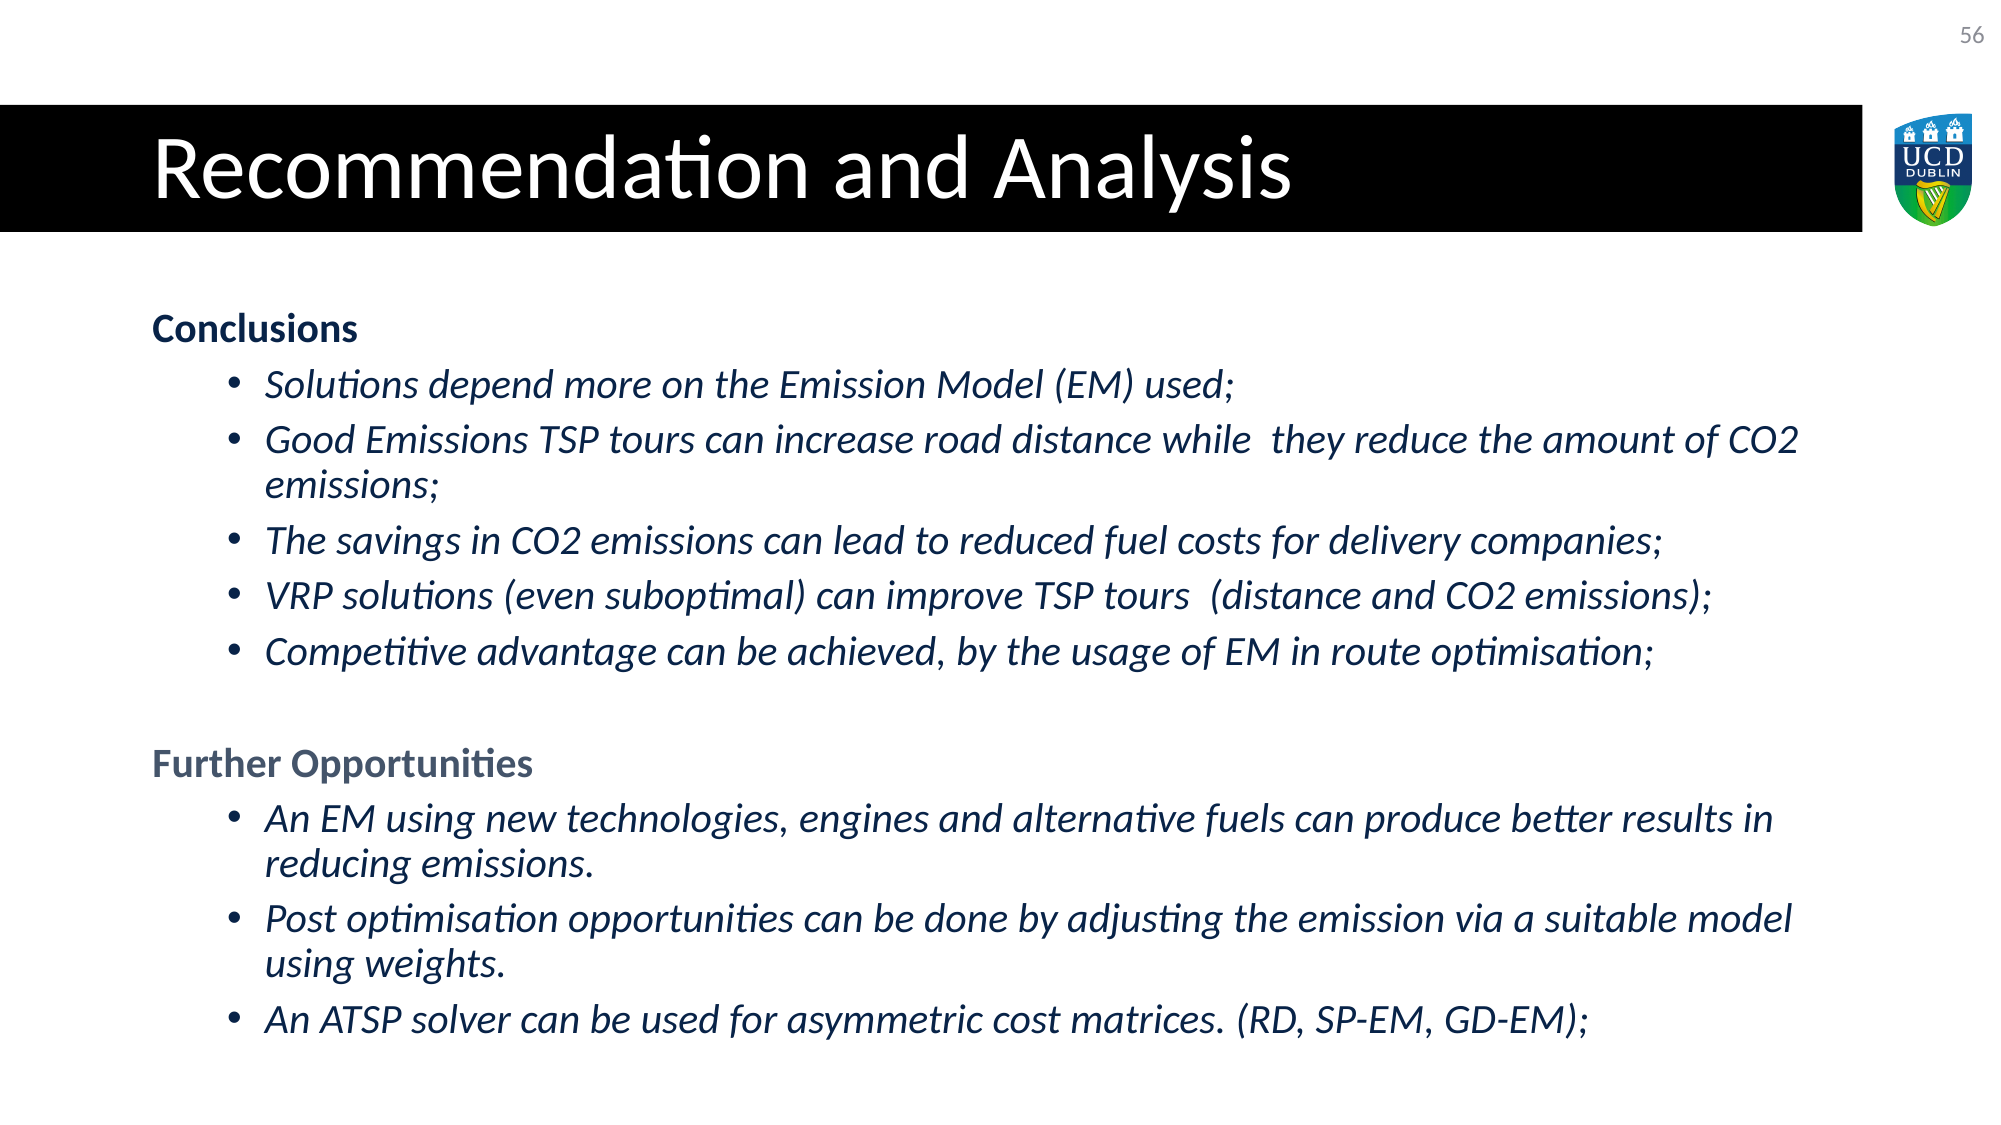

56
# Recommendation and Analysis
Conclusions
Solutions depend more on the Emission Model (EM) used;
Good Emissions TSP tours can increase road distance while  they reduce the amount of CO2 emissions;
The savings in CO2 emissions can lead to reduced fuel costs for delivery companies;
VRP solutions (even suboptimal) can improve TSP tours  (distance and CO2 emissions);
Competitive advantage can be achieved, by the usage of EM in route optimisation;

Further Opportunities
An EM using new technologies, engines and alternative fuels can produce better results in reducing emissions.
Post optimisation opportunities can be done by adjusting the emission via a suitable model using weights.
An ATSP solver can be used for asymmetric cost matrices. (RD, SP-EM, GD-EM);